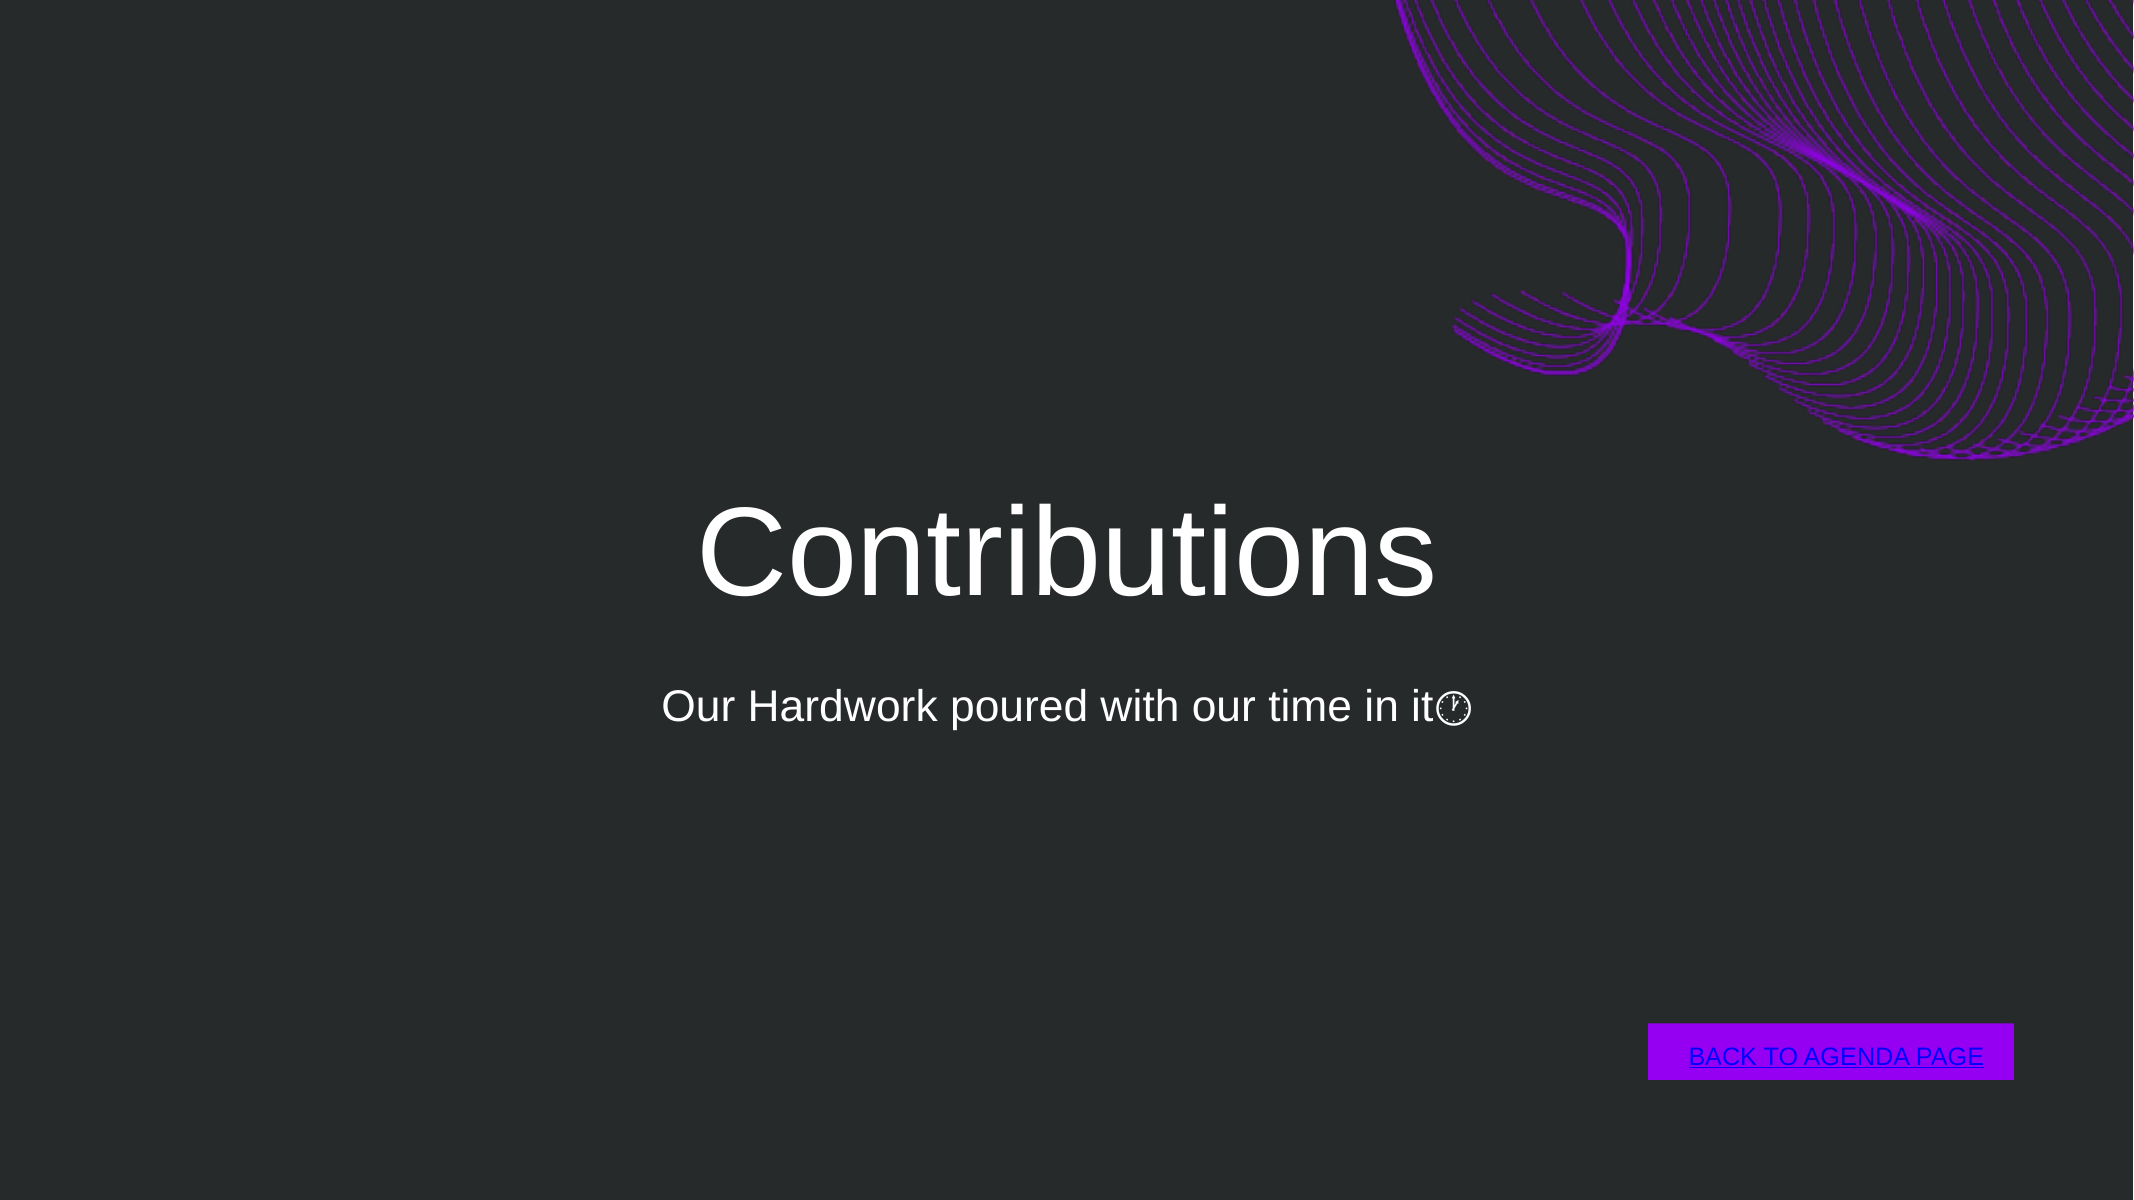

Contributions
Our Hardwork poured with our time in it🕐

BACK TO AGENDA PAGE